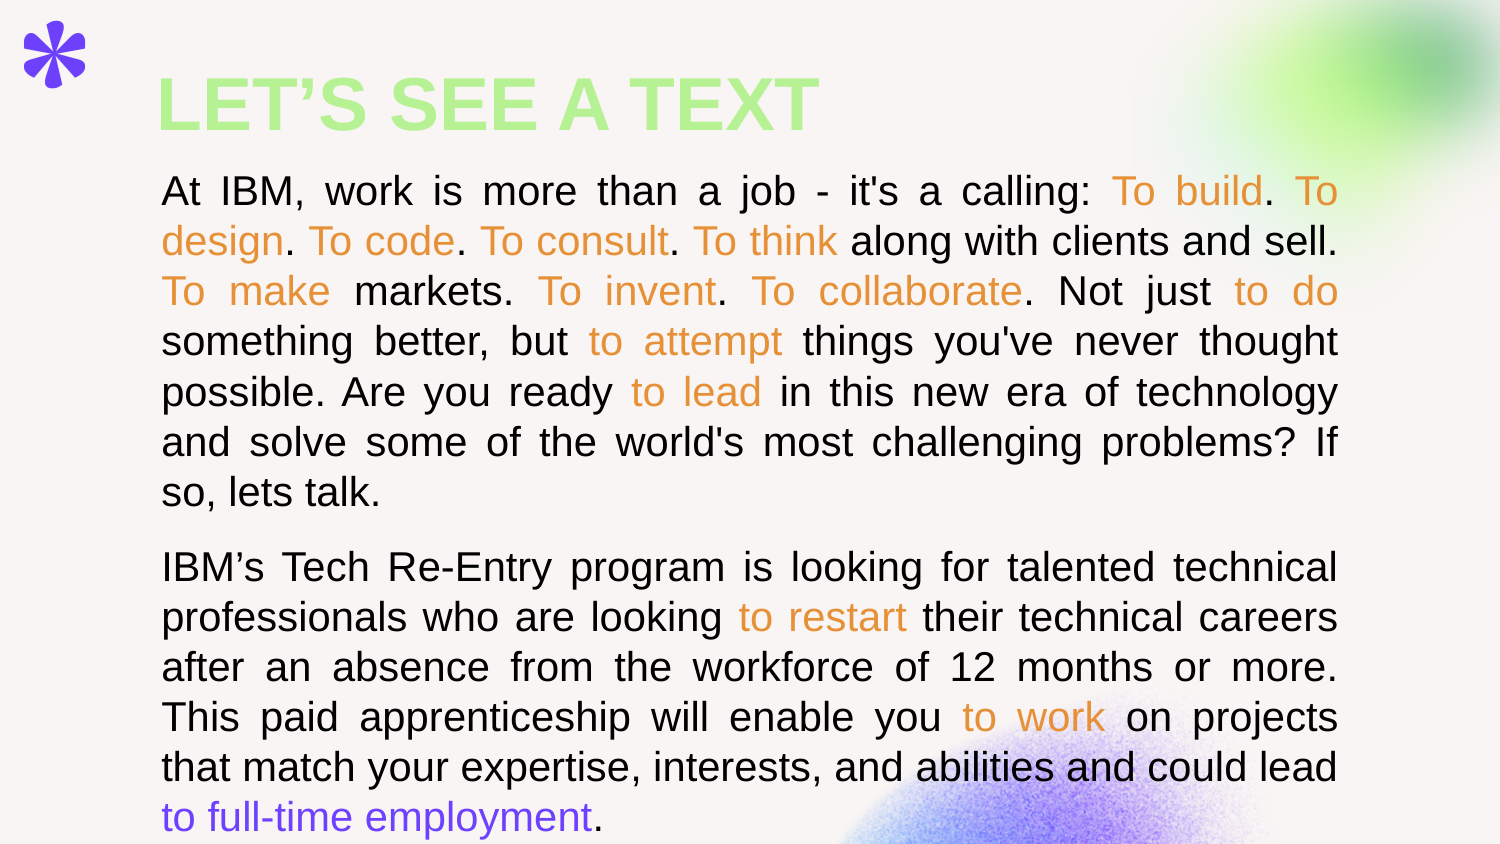

# LET’S SEE A TEXT
At IBM, work is more than a job - it's a calling: To build. To design. To code. To consult. To think along with clients and sell. To make markets. To invent. To collaborate. Not just to do something better, but to attempt things you've never thought possible. Are you ready to lead in this new era of technology and solve some of the world's most challenging problems? If so, lets talk.
IBM’s Tech Re-Entry program is looking for talented technical professionals who are looking to restart their technical careers after an absence from the workforce of 12 months or more. This paid apprenticeship will enable you to work on projects that match your expertise, interests, and abilities and could lead to full-time employment.